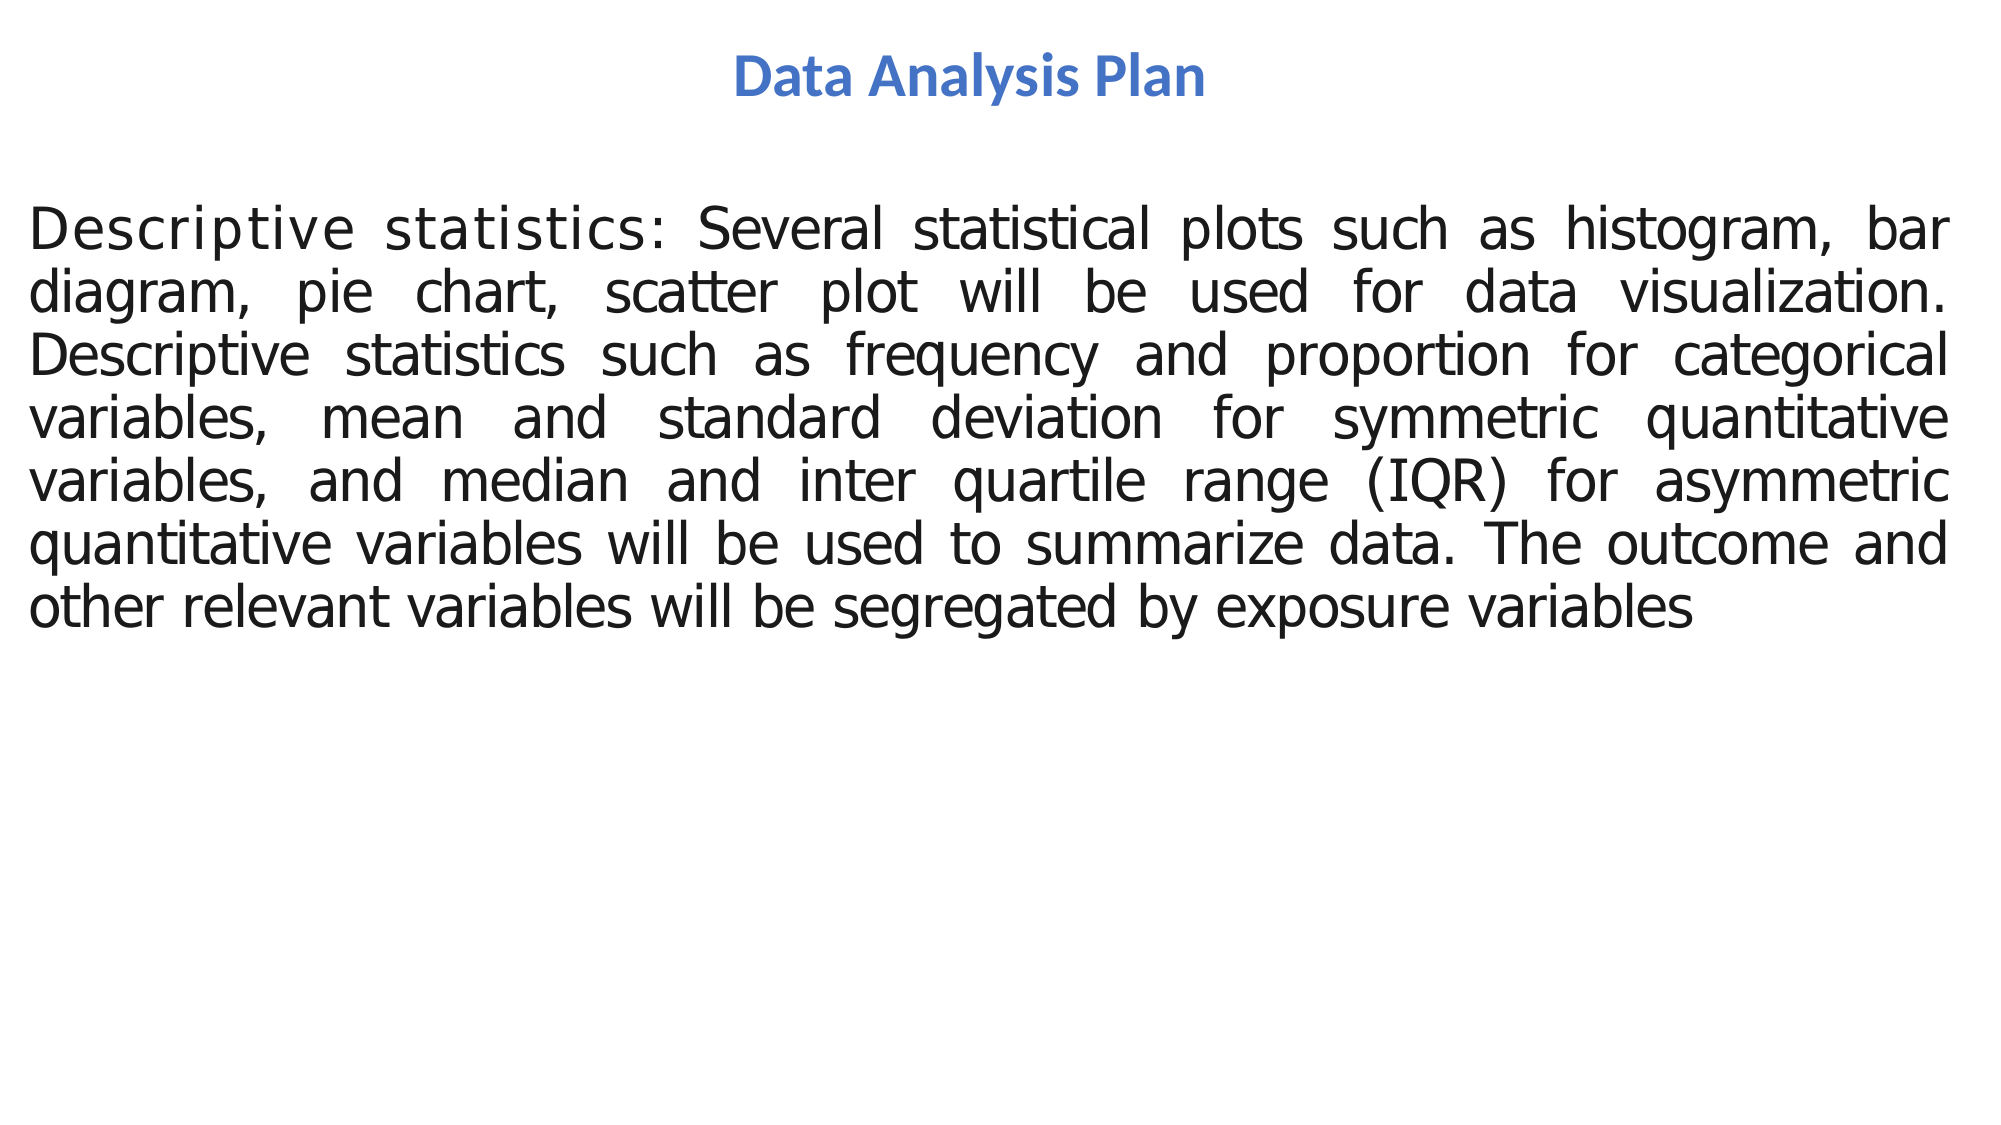

Data Analysis Plan
Descriptive statistics: Several statistical plots such as histogram, bar diagram, pie chart, scatter plot will be used for data visualization. Descriptive statistics such as frequency and proportion for categorical variables, mean and standard deviation for symmetric quantitative variables, and median and inter quartile range (IQR) for asymmetric quantitative variables will be used to summarize data. The outcome and other relevant variables will be segregated by exposure variables